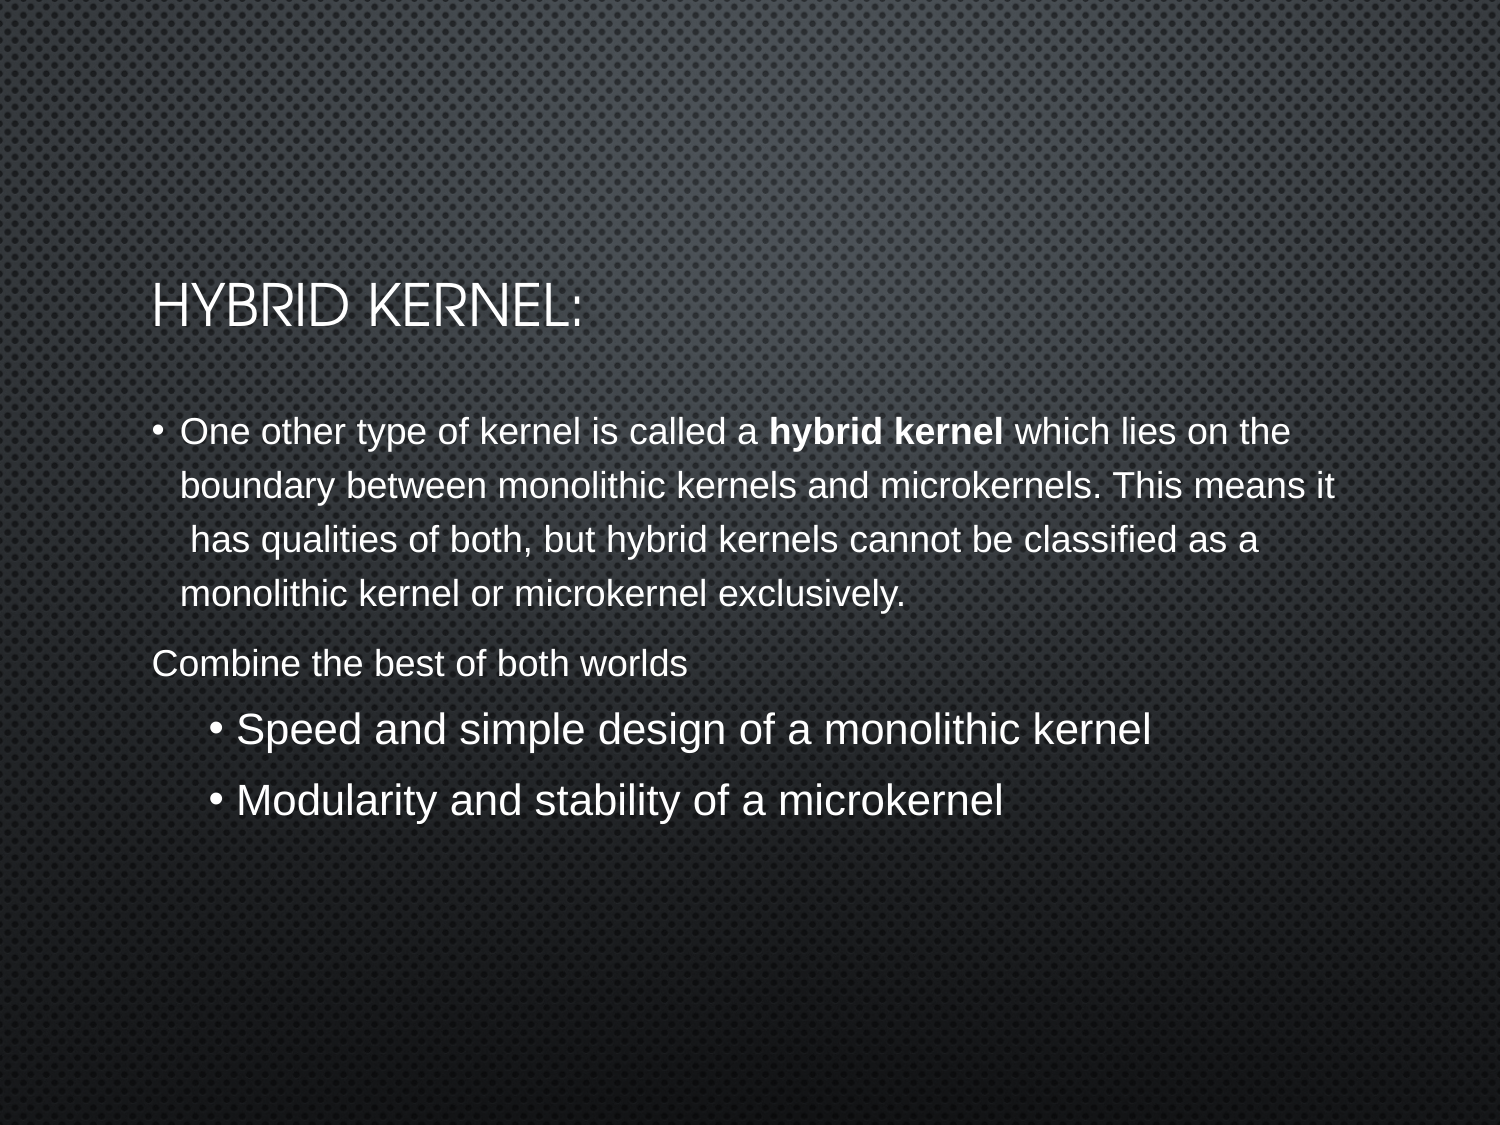

# HYBRID KERNEL:
One other type of kernel is called a hybrid kernel which lies on the  boundary between monolithic kernels and microkernels. This means it  has qualities of both, but hybrid kernels cannot be classified as a  monolithic kernel or microkernel exclusively.
Combine the best of both worlds
Speed and simple design of a monolithic kernel
Modularity and stability of a microkernel